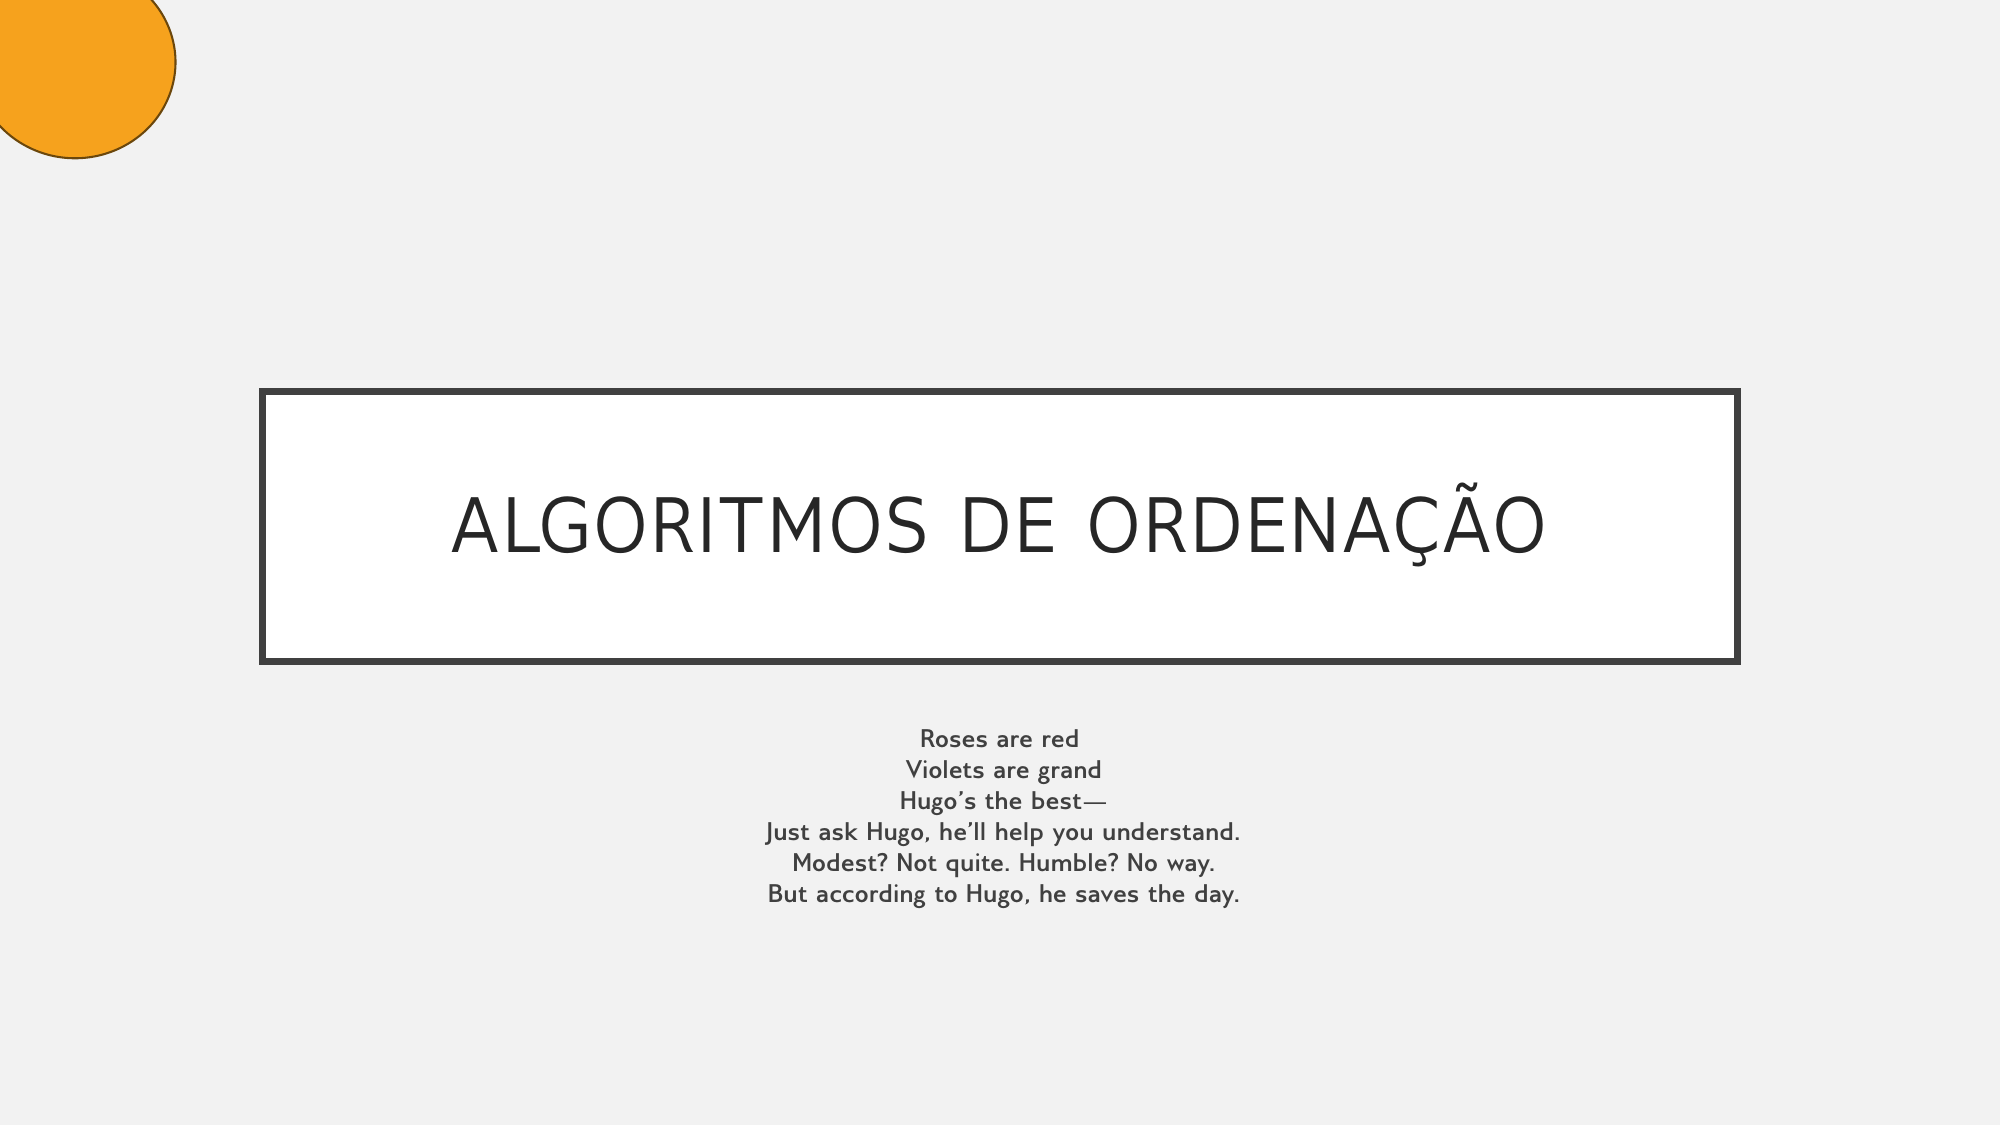

# Algoritmos de ordenação
Roses are red
 Violets are grand
 Hugo’s the best—
 Just ask Hugo, he’ll help you understand.
 Modest? Not quite. Humble? No way.
 But according to Hugo, he saves the day.